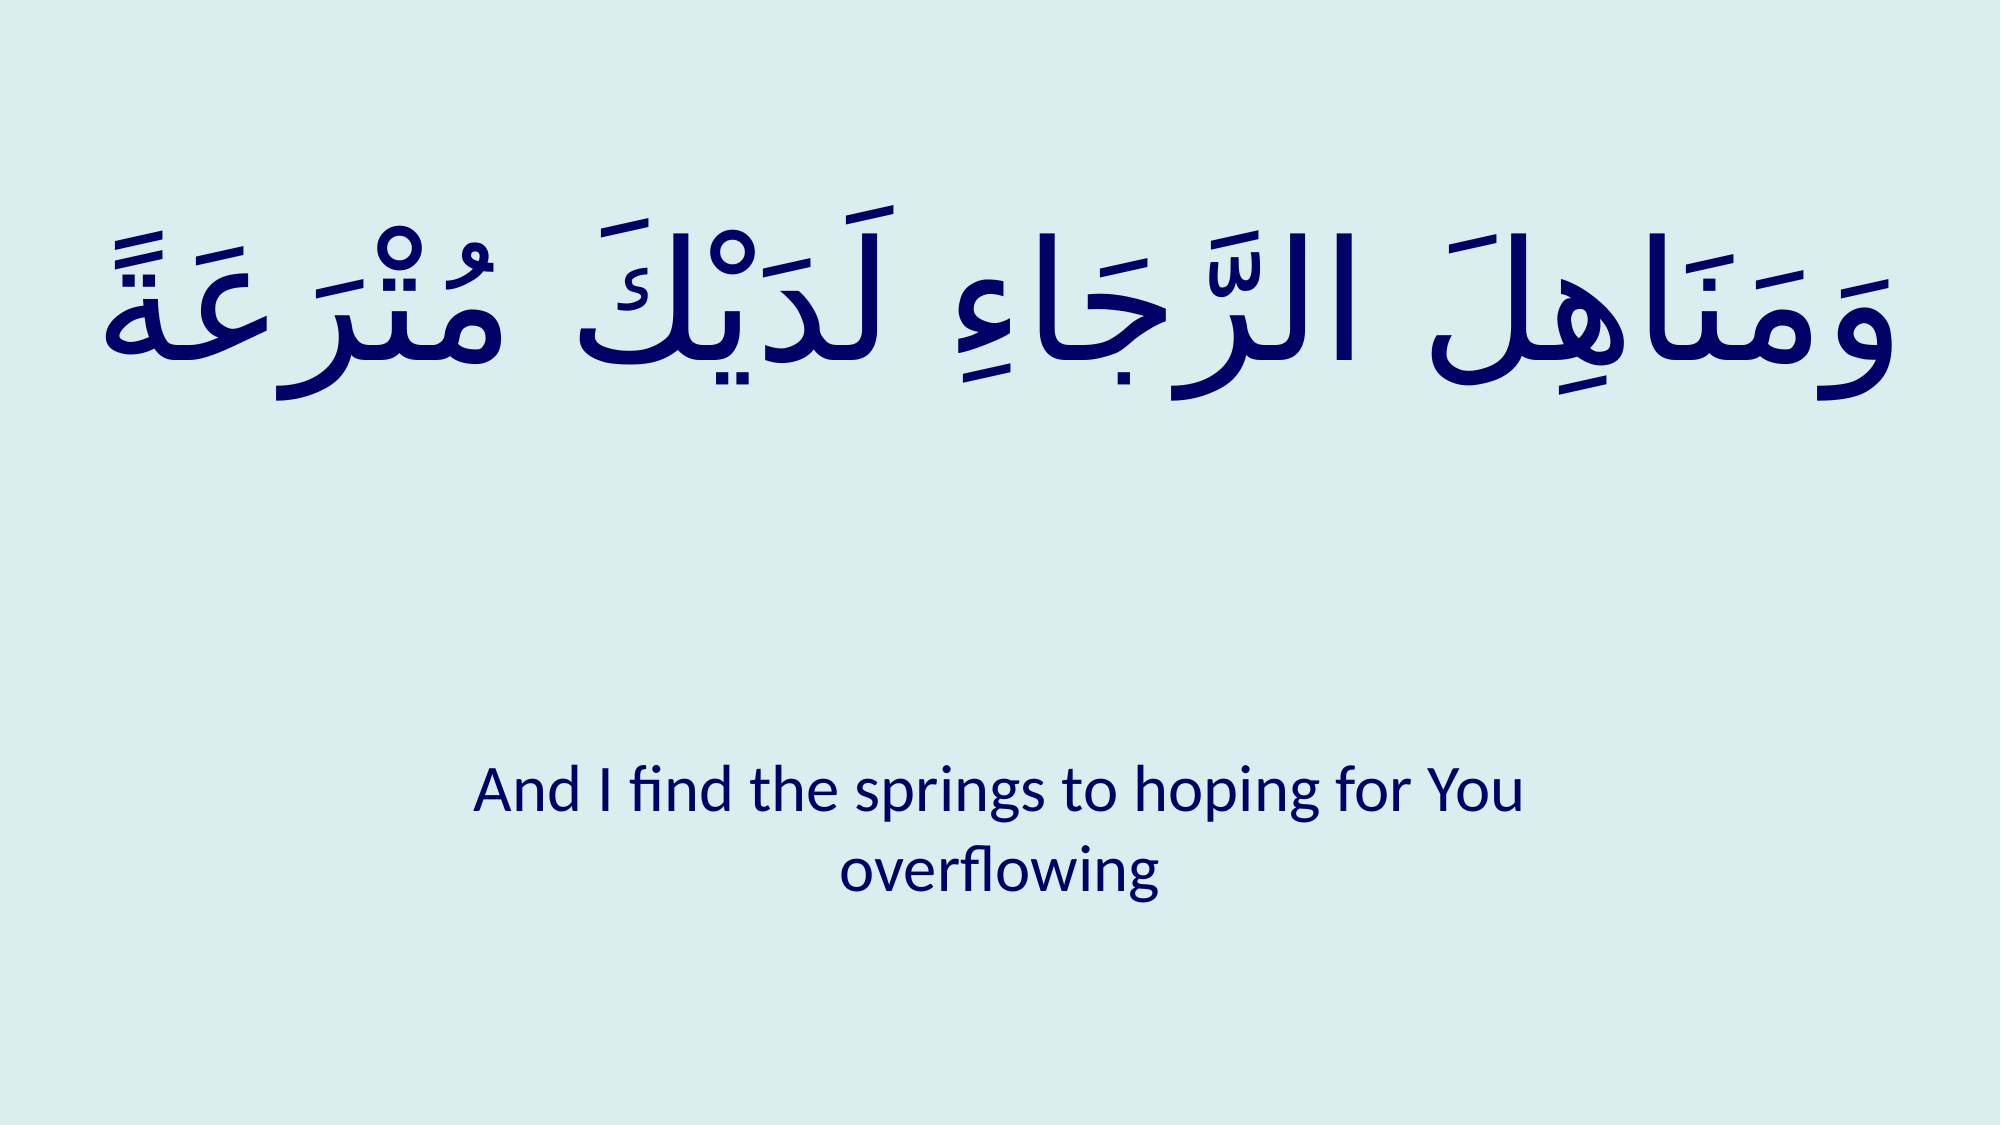

# وَمَنَاهِلَ الرَّجَاءِ لَدَيْكَ مُتْرَعَةً
And I find the springs to hoping for You overflowing